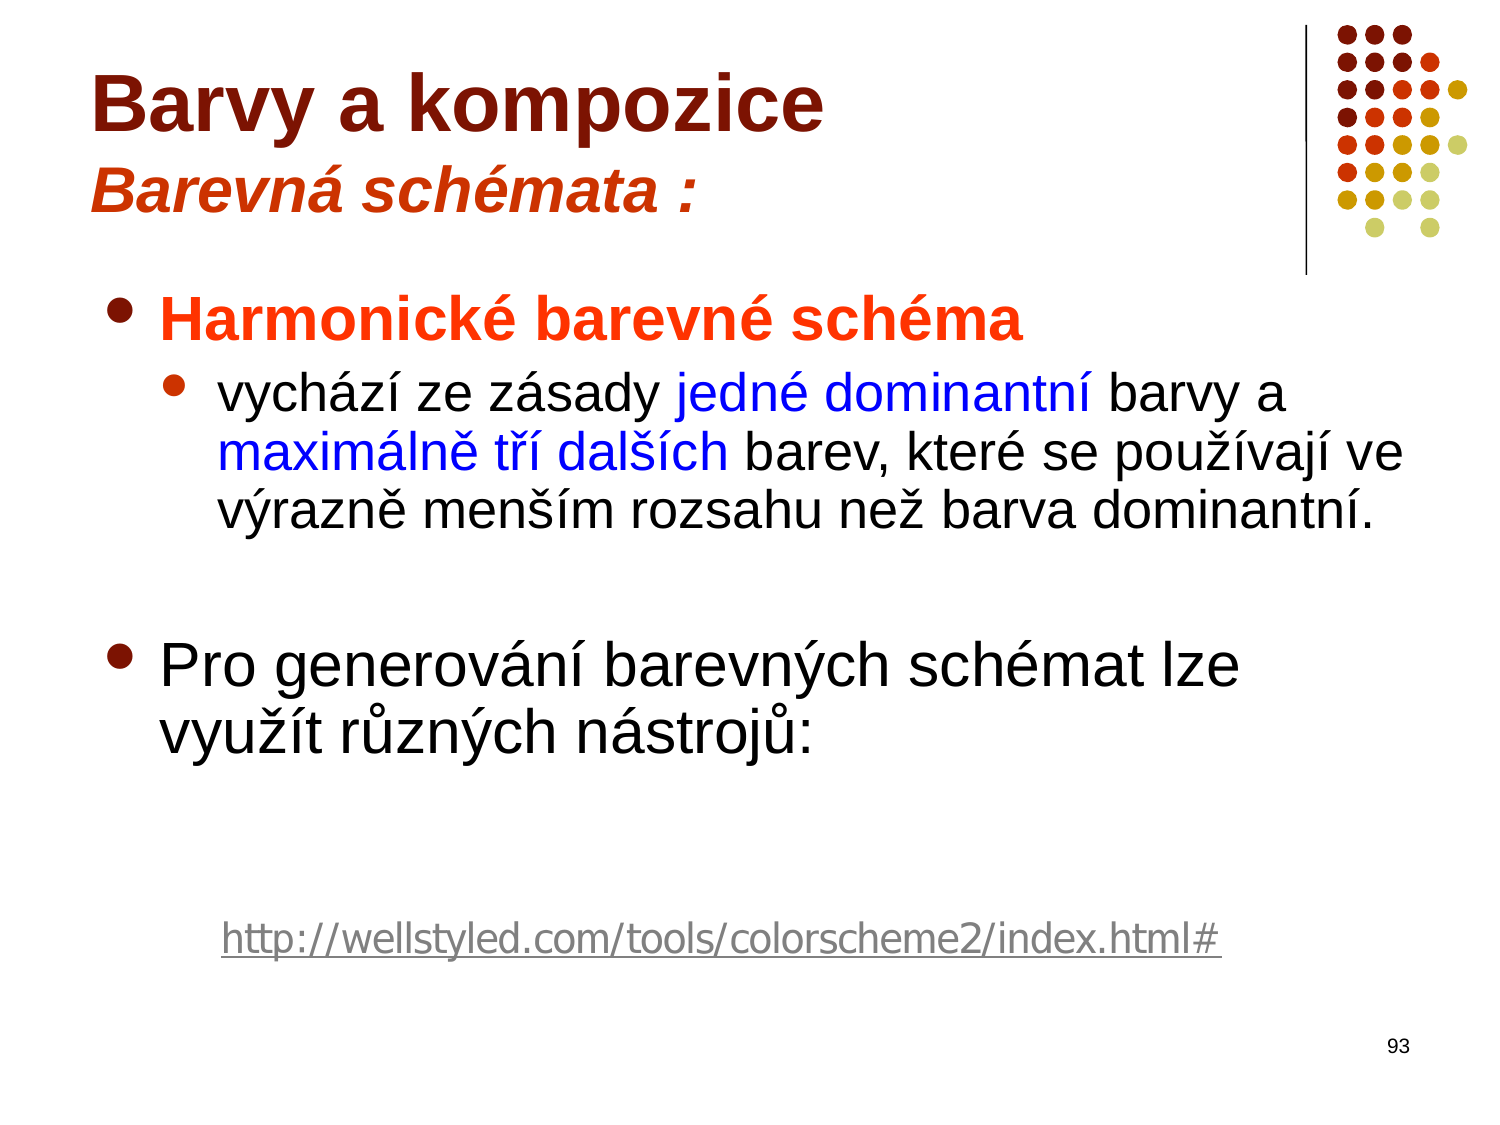

# Barvy a kompozice Barevná schémata :
Harmonické barevné schéma
vychází ze zásady jedné dominantní barvy a maximálně tří dalších barev, které se používají ve výrazně menším rozsahu než barva dominantní.

Pro generování barevných schémat lze využít různých nástrojů:

http://wellstyled.com/tools/colorscheme2/index.html#
93